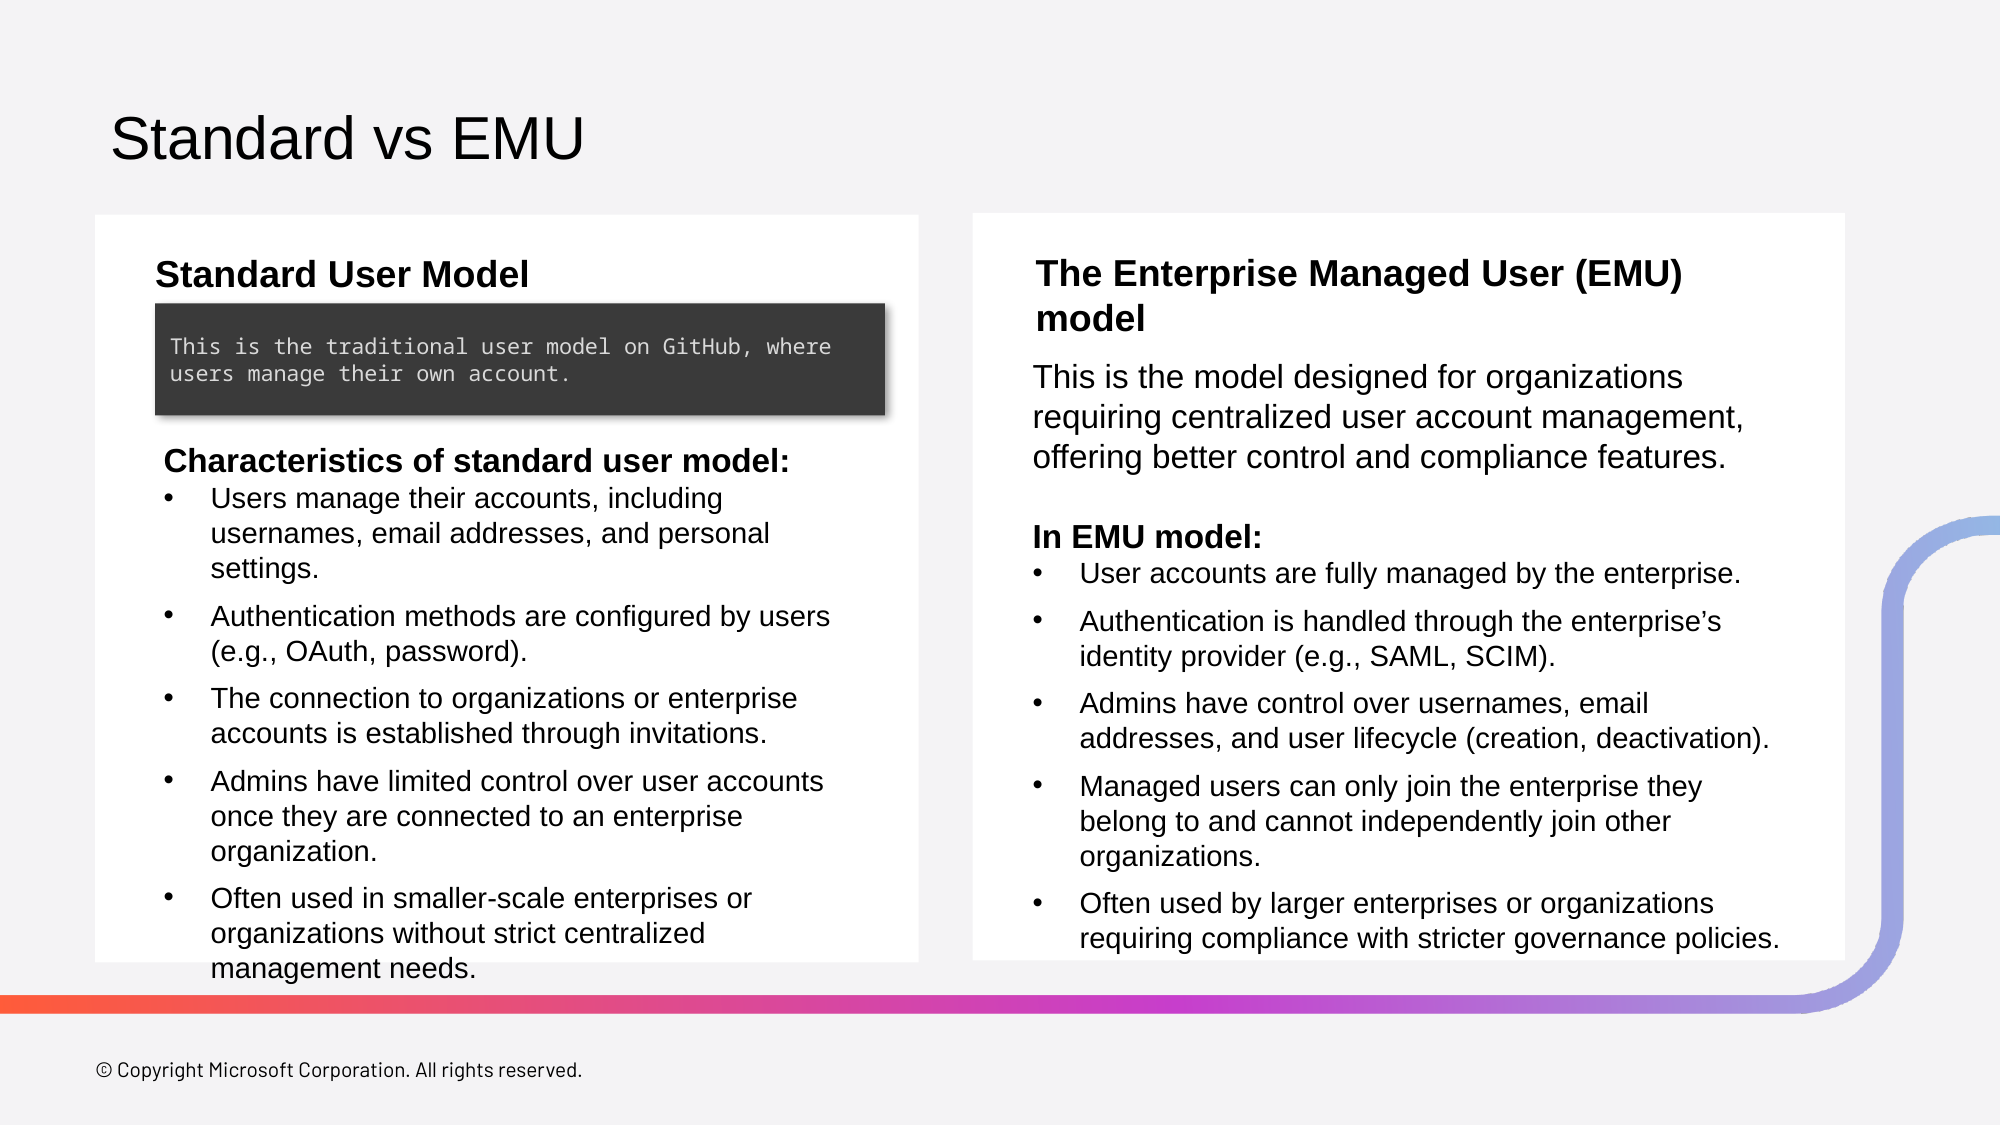

# Standard vs EMU

The Enterprise Managed User (EMU) model
Standard User Model
This is the traditional user model on GitHub, where users manage their own account.
This is the model designed for organizations requiring centralized user account management, offering better control and compliance features.

In EMU model:
User accounts are fully managed by the enterprise.
Authentication is handled through the enterprise’s identity provider (e.g., SAML, SCIM).
Admins have control over usernames, email addresses, and user lifecycle (creation, deactivation).
Managed users can only join the enterprise they belong to and cannot independently join other organizations.
Often used by larger enterprises or organizations requiring compliance with stricter governance policies.
Characteristics of standard user model:
Users manage their accounts, including usernames, email addresses, and personal settings.
Authentication methods are configured by users (e.g., OAuth, password).
The connection to organizations or enterprise accounts is established through invitations.
Admins have limited control over user accounts once they are connected to an enterprise organization.
Often used in smaller-scale enterprises or organizations without strict centralized management needs.
© Copyright Microsoft Corporation. All rights reserved.